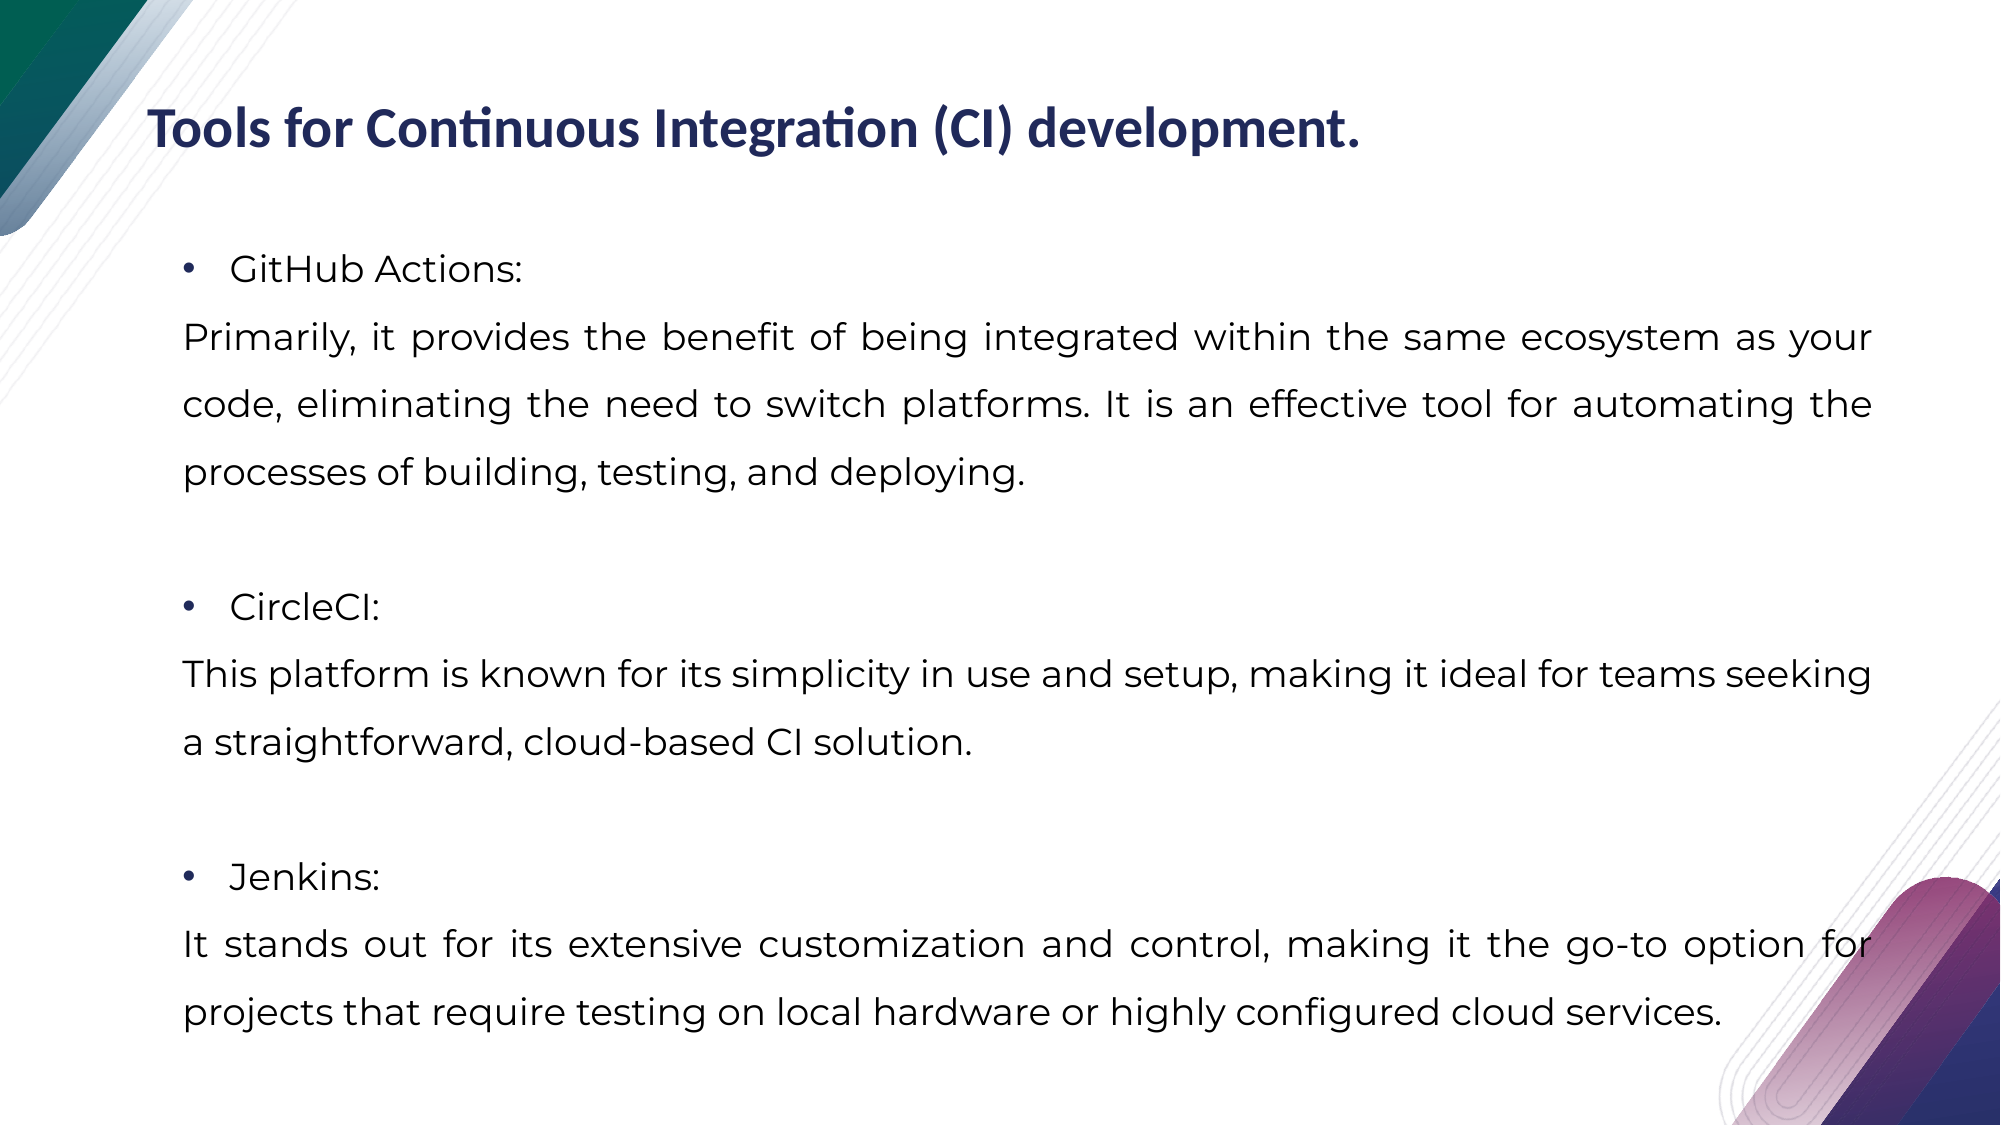

# Tools for Continuous Integration (CI) development.
GitHub Actions:
Primarily, it provides the benefit of being integrated within the same ecosystem as your code, eliminating the need to switch platforms. It is an effective tool for automating the processes of building, testing, and deploying.

CircleCI:
This platform is known for its simplicity in use and setup, making it ideal for teams seeking a straightforward, cloud-based CI solution.

Jenkins:
It stands out for its extensive customization and control, making it the go-to option for projects that require testing on local hardware or highly configured cloud services.